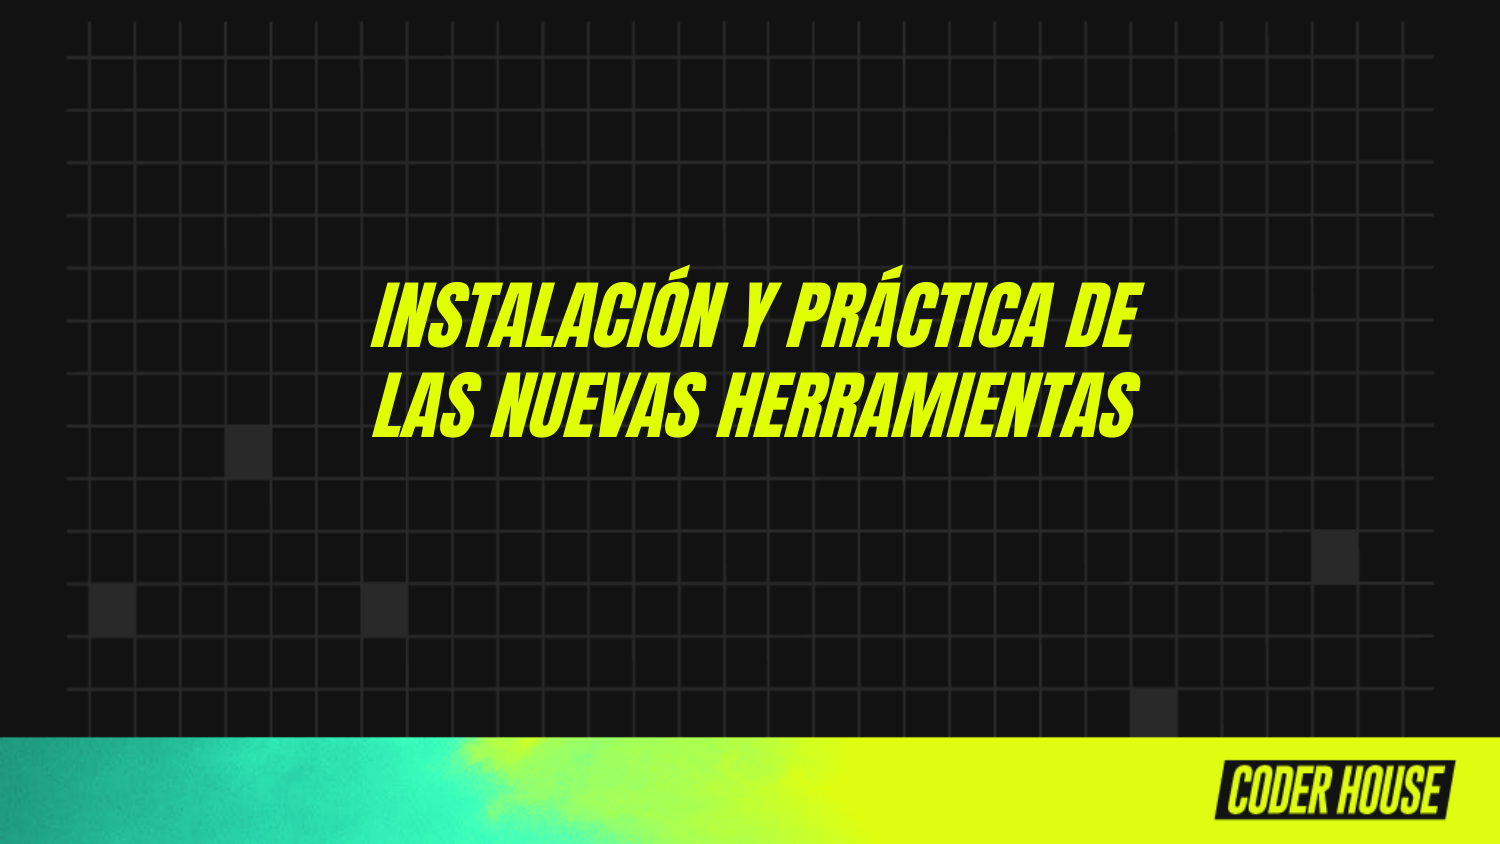

INSTALACIÓN Y PRÁCTICA DE LAS NUEVAS HERRAMIENTAS